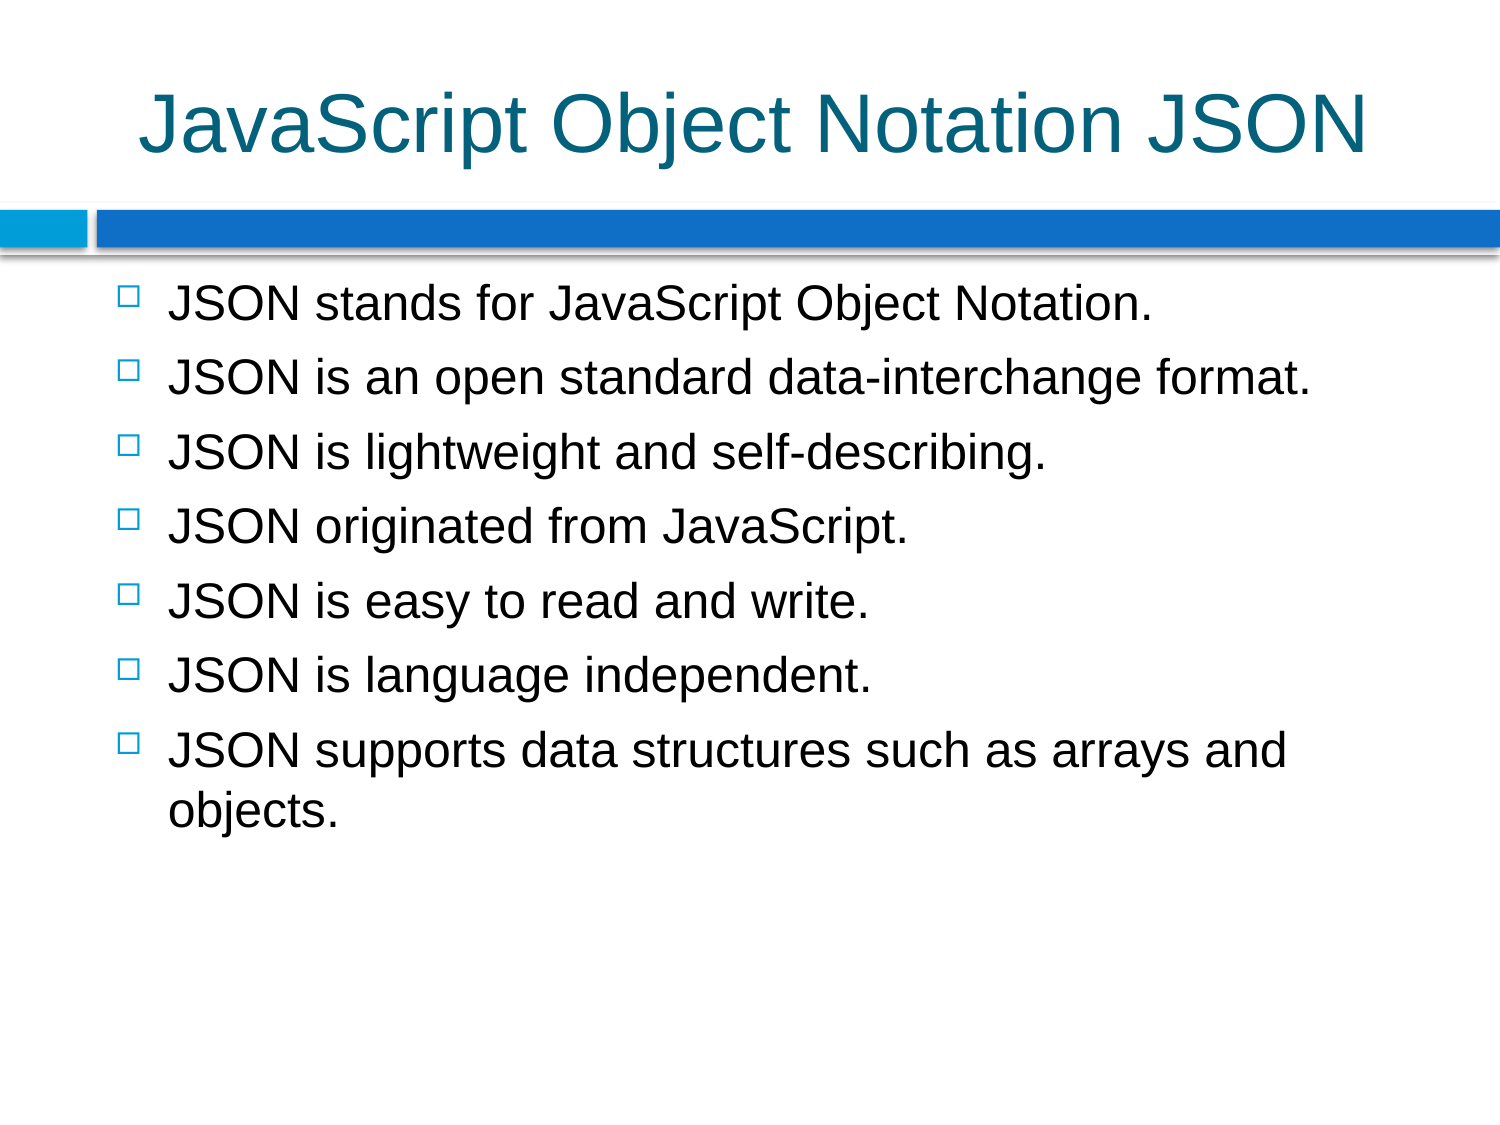

# JavaScript Object Notation JSON
83
JSON stands for JavaScript Object Notation.
JSON is an open standard data-interchange format.
JSON is lightweight and self-describing.
JSON originated from JavaScript.
JSON is easy to read and write.
JSON is language independent.
JSON supports data structures such as arrays and objects.